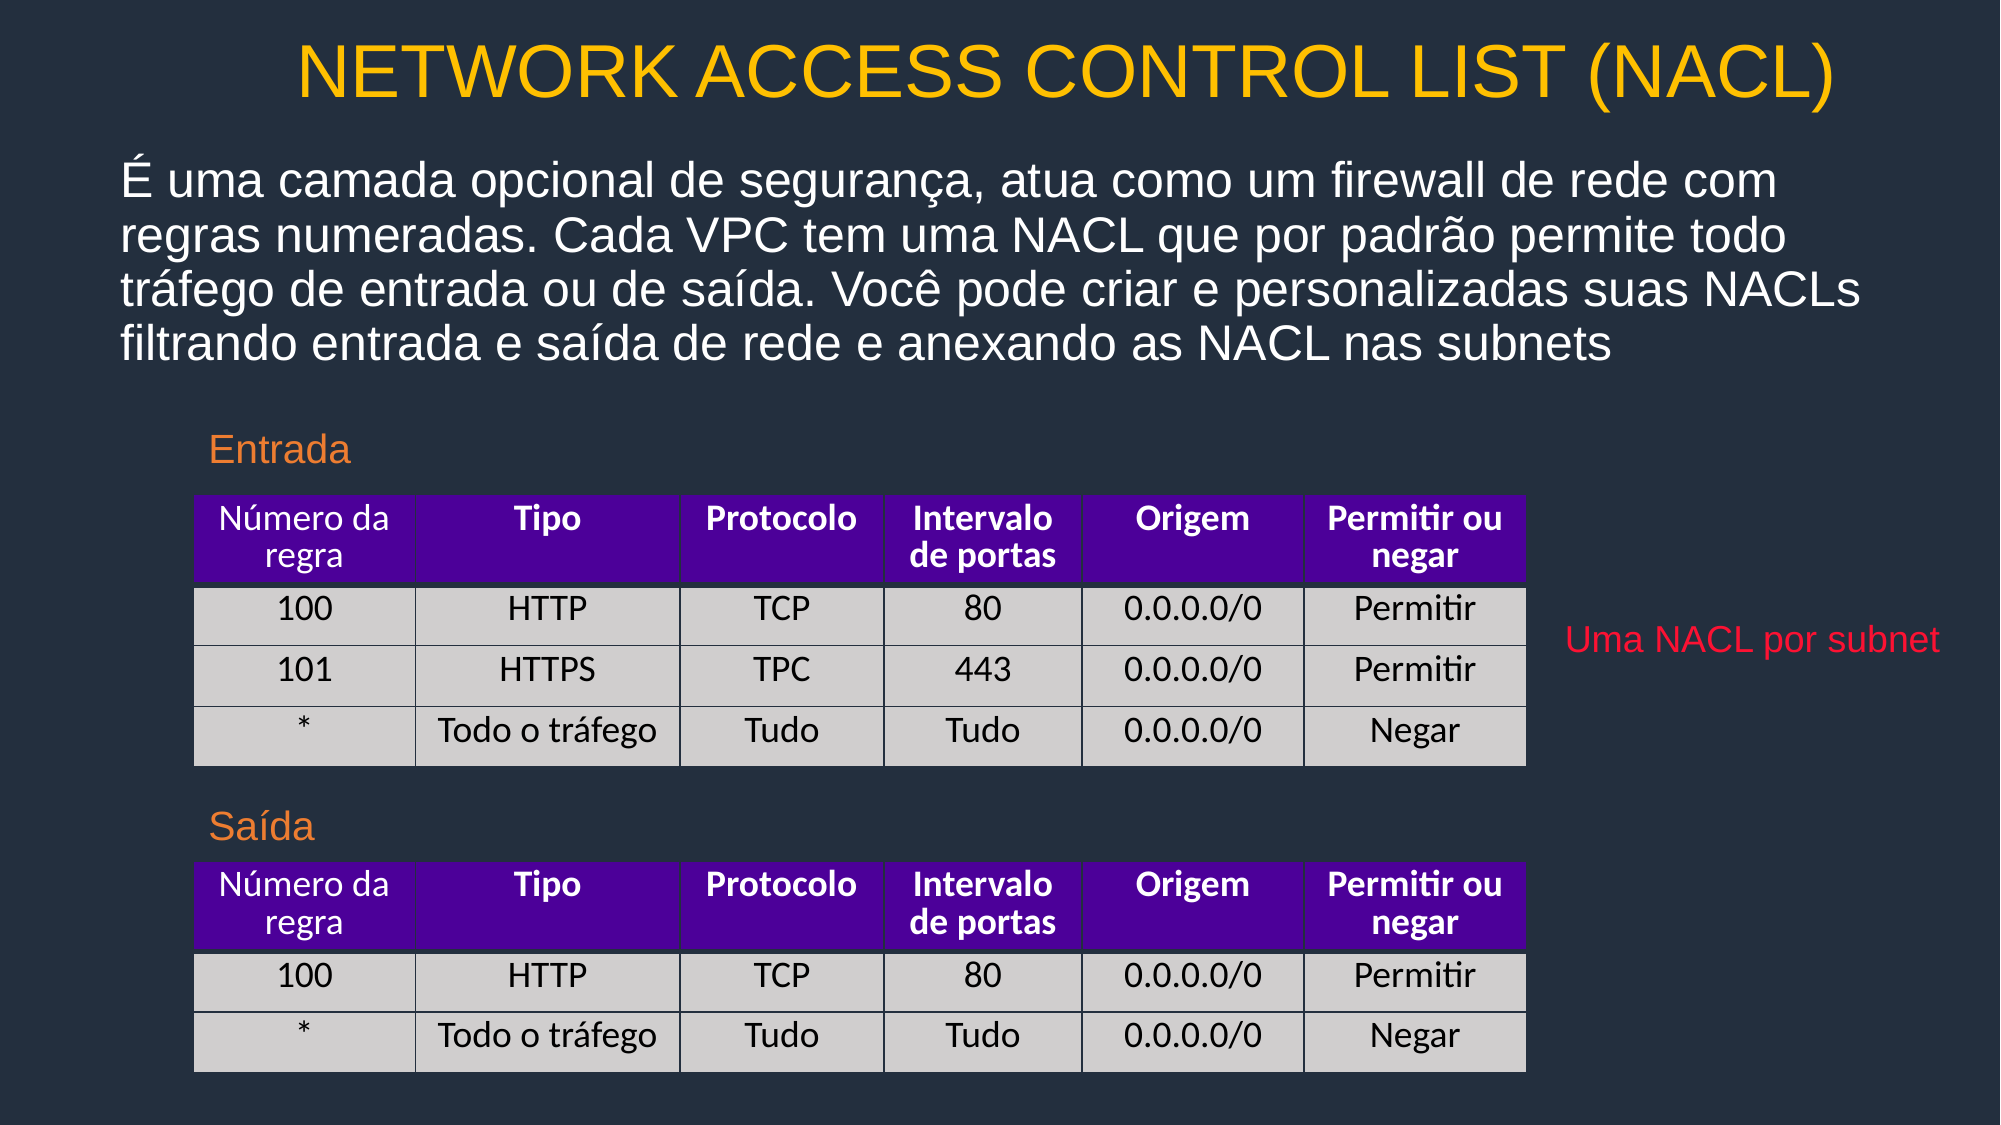

NETWORK ACCESS CONTROL LIST (NACL)
É uma camada opcional de segurança, atua como um firewall de rede com regras numeradas. Cada VPC tem uma NACL que por padrão permite todo tráfego de entrada ou de saída. Você pode criar e personalizadas suas NACLs filtrando entrada e saída de rede e anexando as NACL nas subnets

Entrada

| Número da regra | Tipo | Protocolo | Intervalo de portas | Origem | Permitir ou negar |
| --- | --- | --- | --- | --- | --- |
| 100 | HTTP | TCP | 80 | 0.0.0.0/0 | Permitir |
| 101 | HTTPS | TPC | 443 | 0.0.0.0/0 | Permitir |
| \* | Todo o tráfego | Tudo | Tudo | 0.0.0.0/0 | Negar |
Uma NACL por subnet
Saída

| Número da regra | Tipo | Protocolo | Intervalo de portas | Origem | Permitir ou negar |
| --- | --- | --- | --- | --- | --- |
| 100 | HTTP | TCP | 80 | 0.0.0.0/0 | Permitir |
| \* | Todo o tráfego | Tudo | Tudo | 0.0.0.0/0 | Negar |